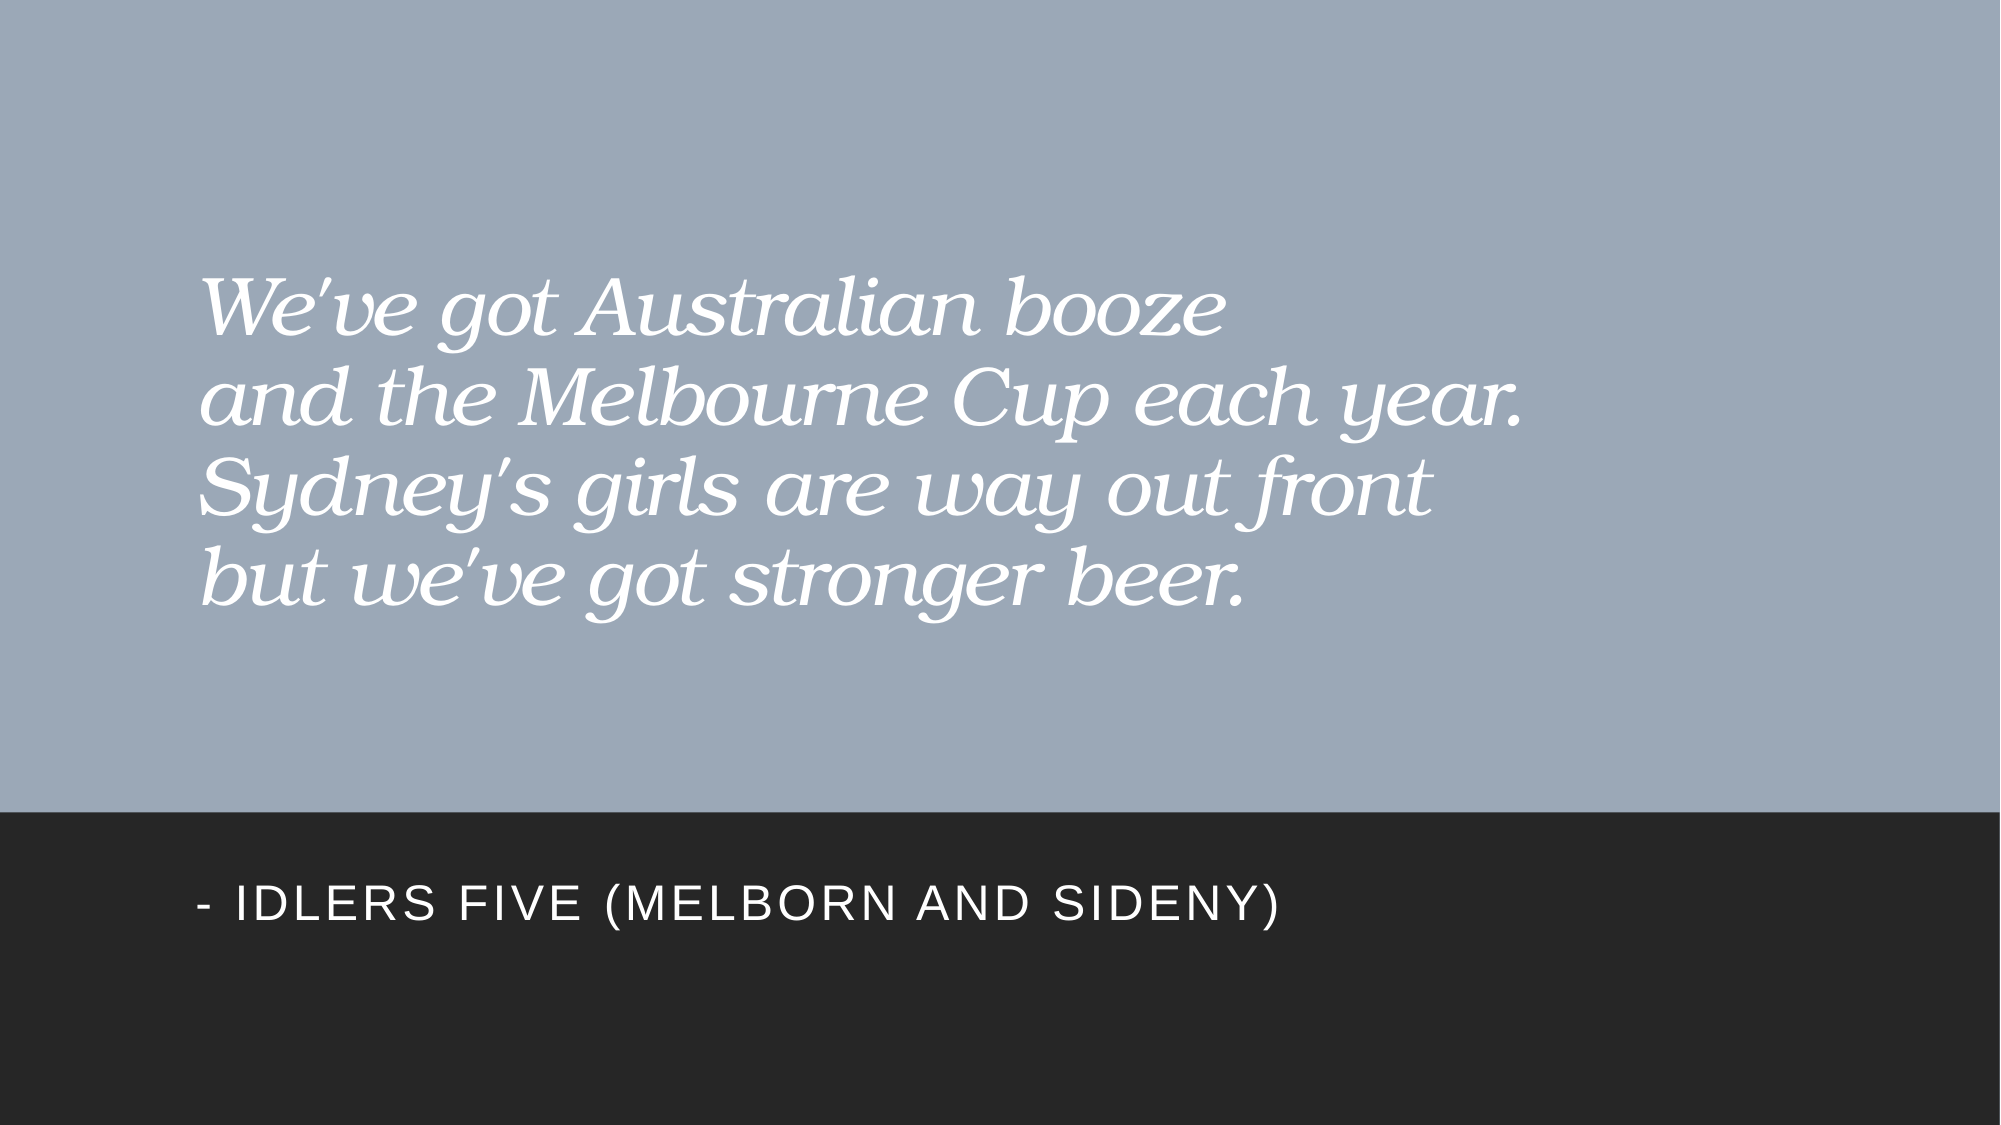

# We've got Australian booze and the Melbourne Cup each year. Sydney's girls are way out front but we've got stronger beer.

- Idlers Five (Melborn and Sideny)